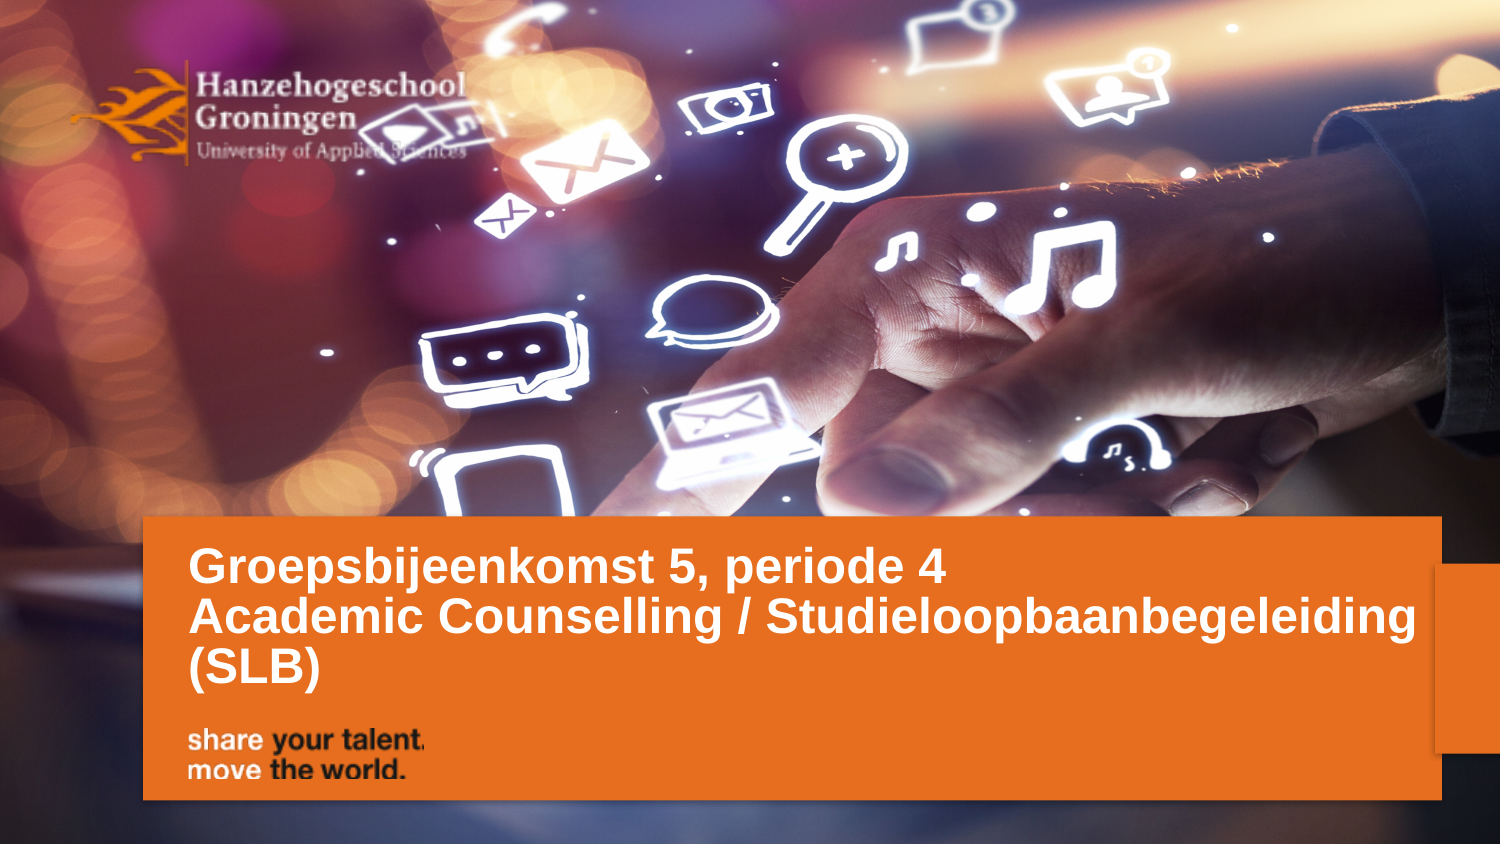

# Groepsbijeenkomst 5, periode 4 Academic Counselling / Studieloopbaanbegeleiding (SLB)